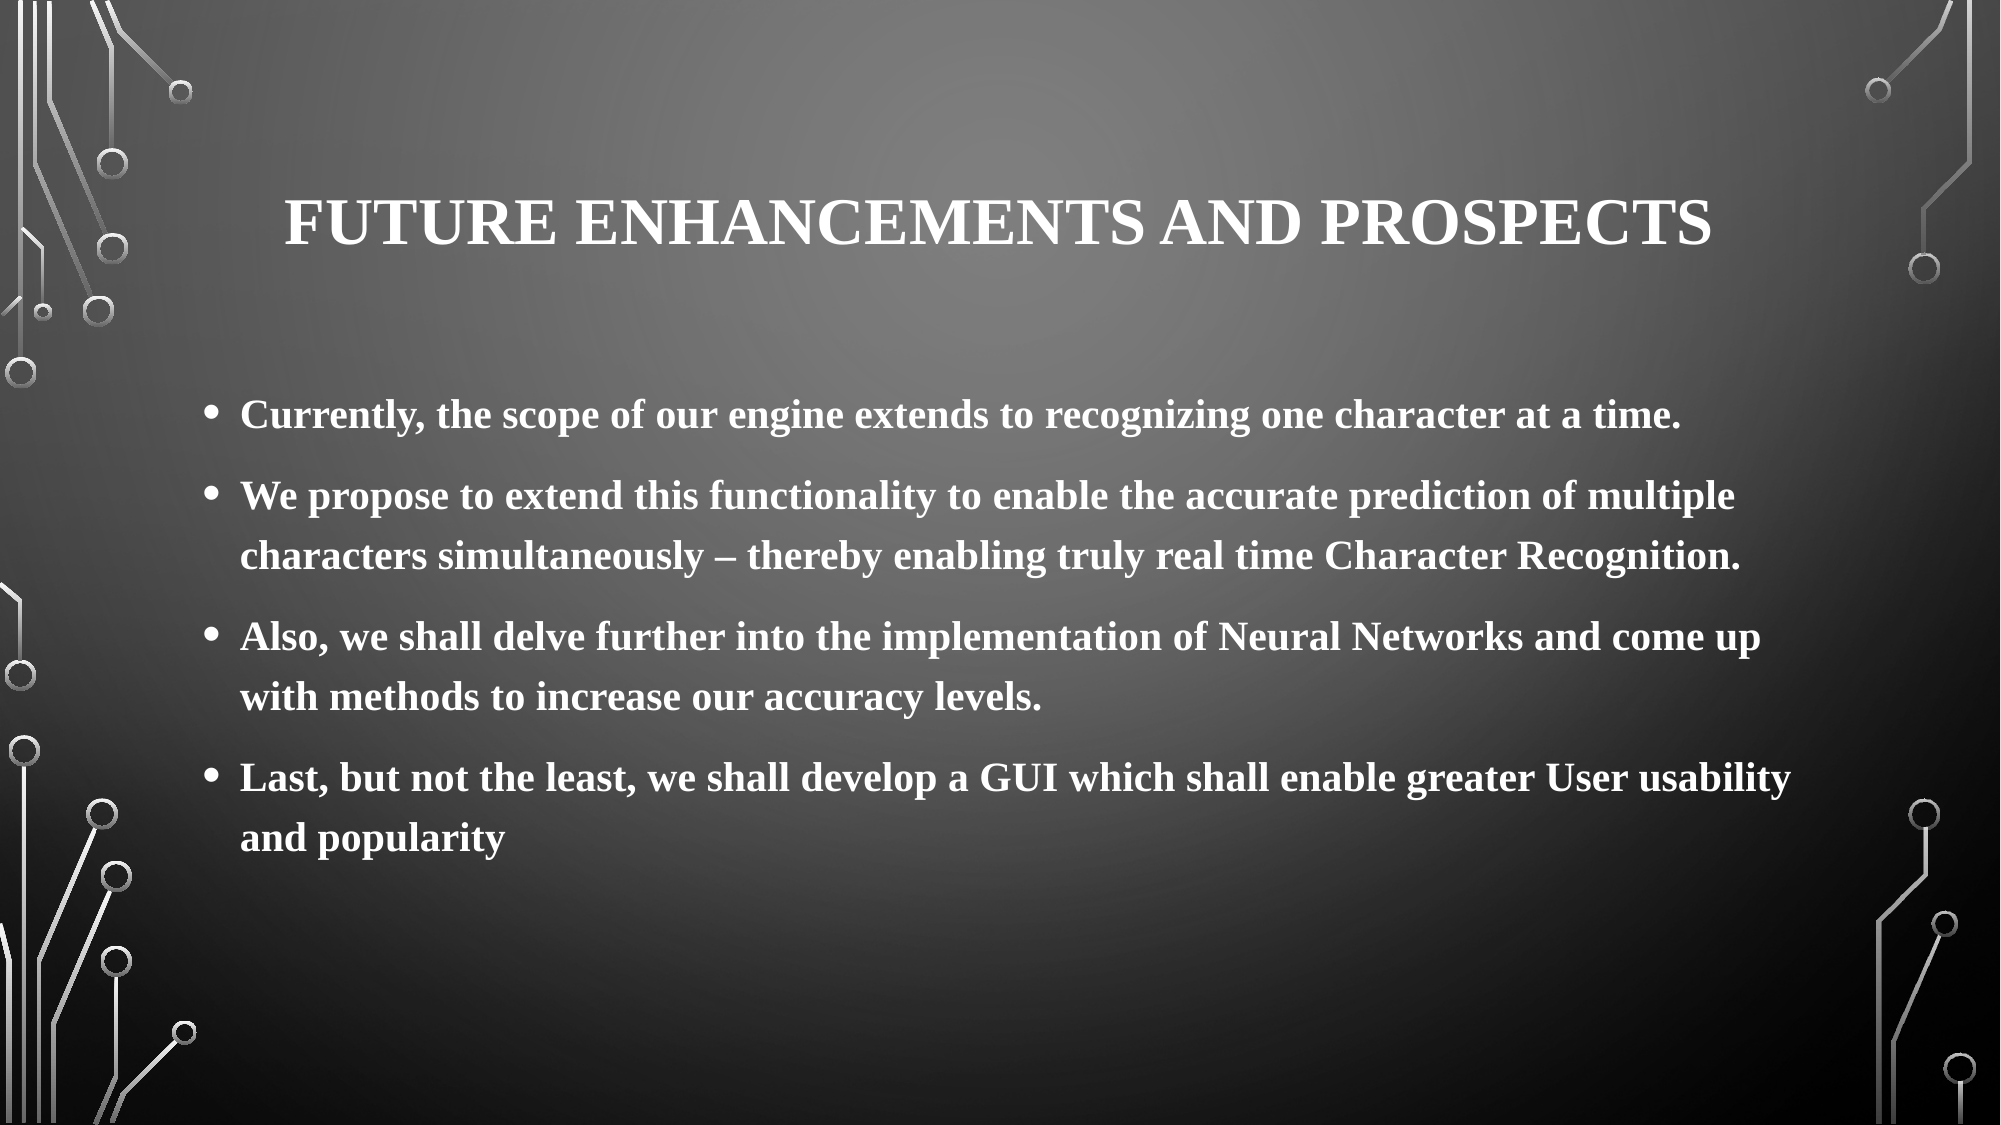

# Future Enhancements and Prospects
Currently, the scope of our engine extends to recognizing one character at a time.
We propose to extend this functionality to enable the accurate prediction of multiple characters simultaneously – thereby enabling truly real time Character Recognition.
Also, we shall delve further into the implementation of Neural Networks and come up with methods to increase our accuracy levels.
Last, but not the least, we shall develop a GUI which shall enable greater User usability and popularity